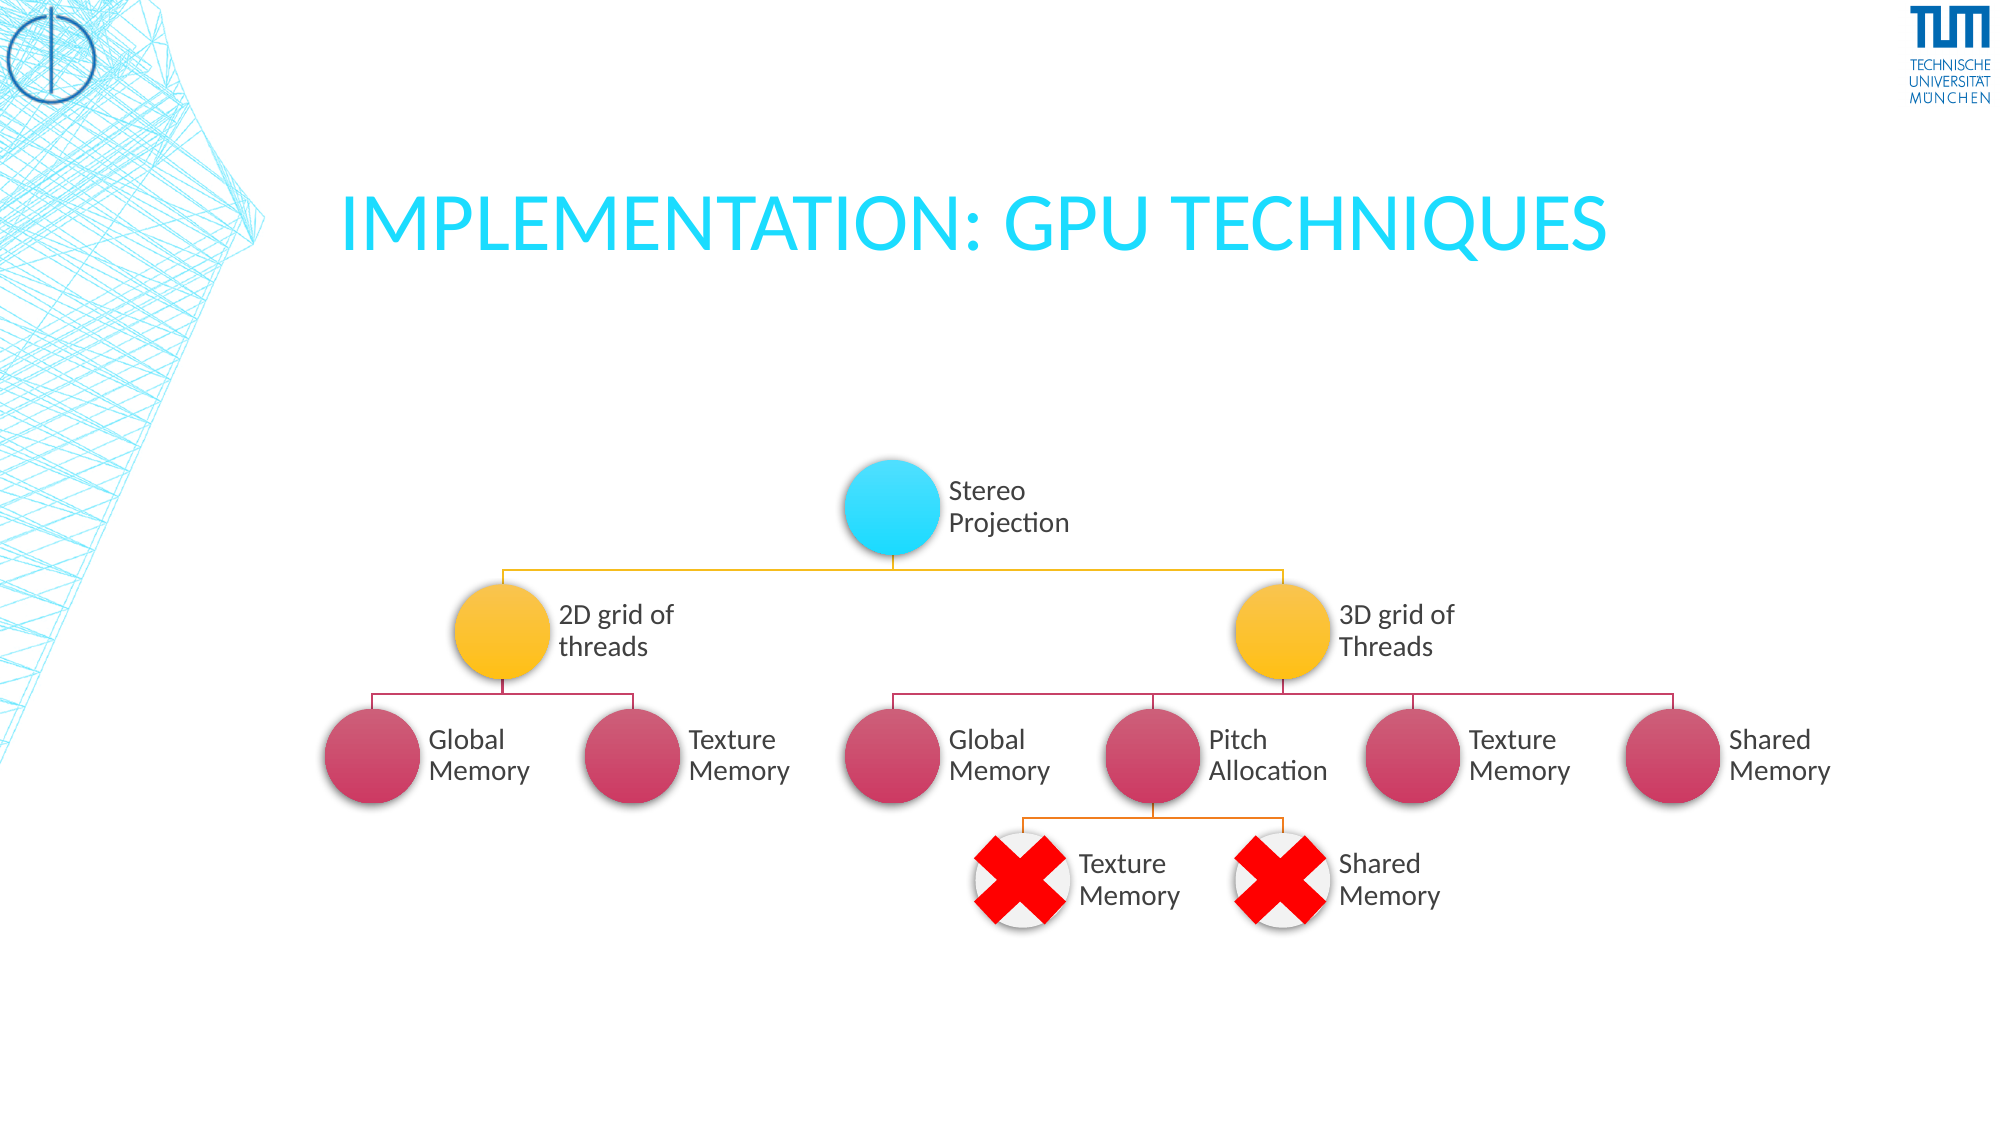

# Implementation: GPU Techniques
Stereo Projection
2D grid of threads
Global Memory
Texture Memory
3D grid of Threads
Global Memory
Pitch Allocation
Texture Memory
Shared Memory
Texture Memory
Shared Memory